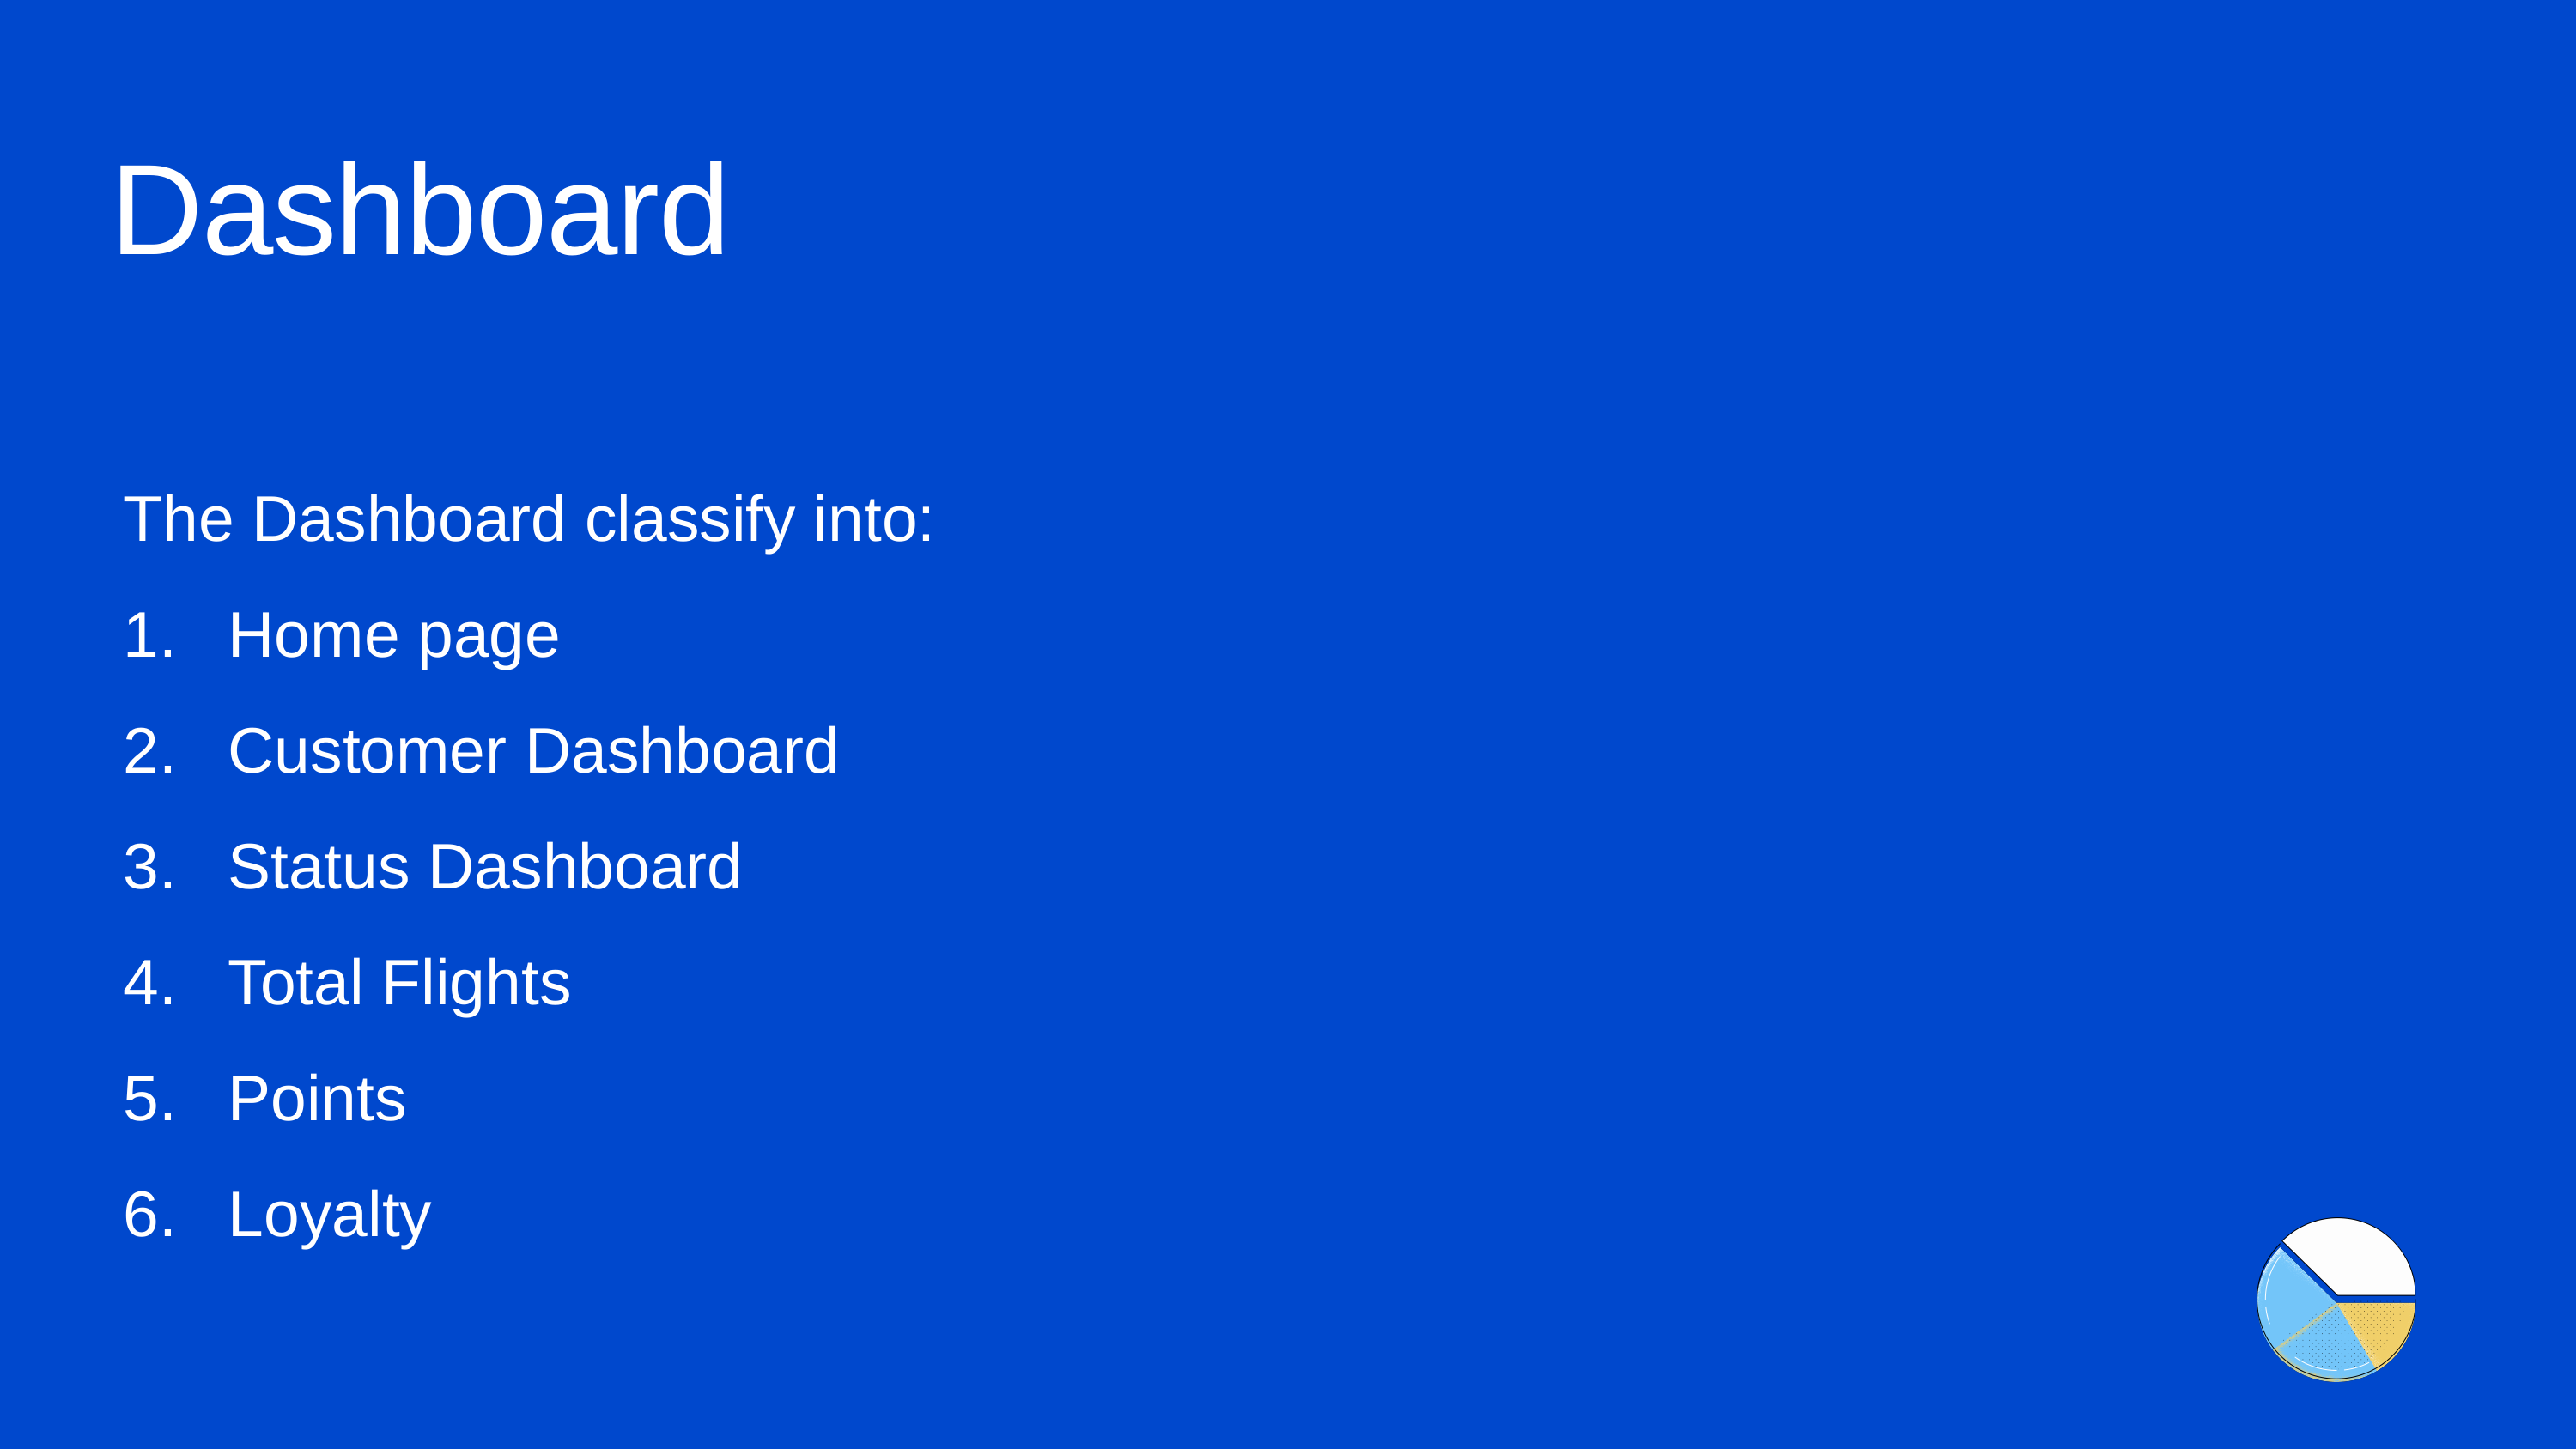

Dashboard

The Dashboard classify into:
Home page
Customer Dashboard
Status Dashboard
Total Flights
Points
Loyalty